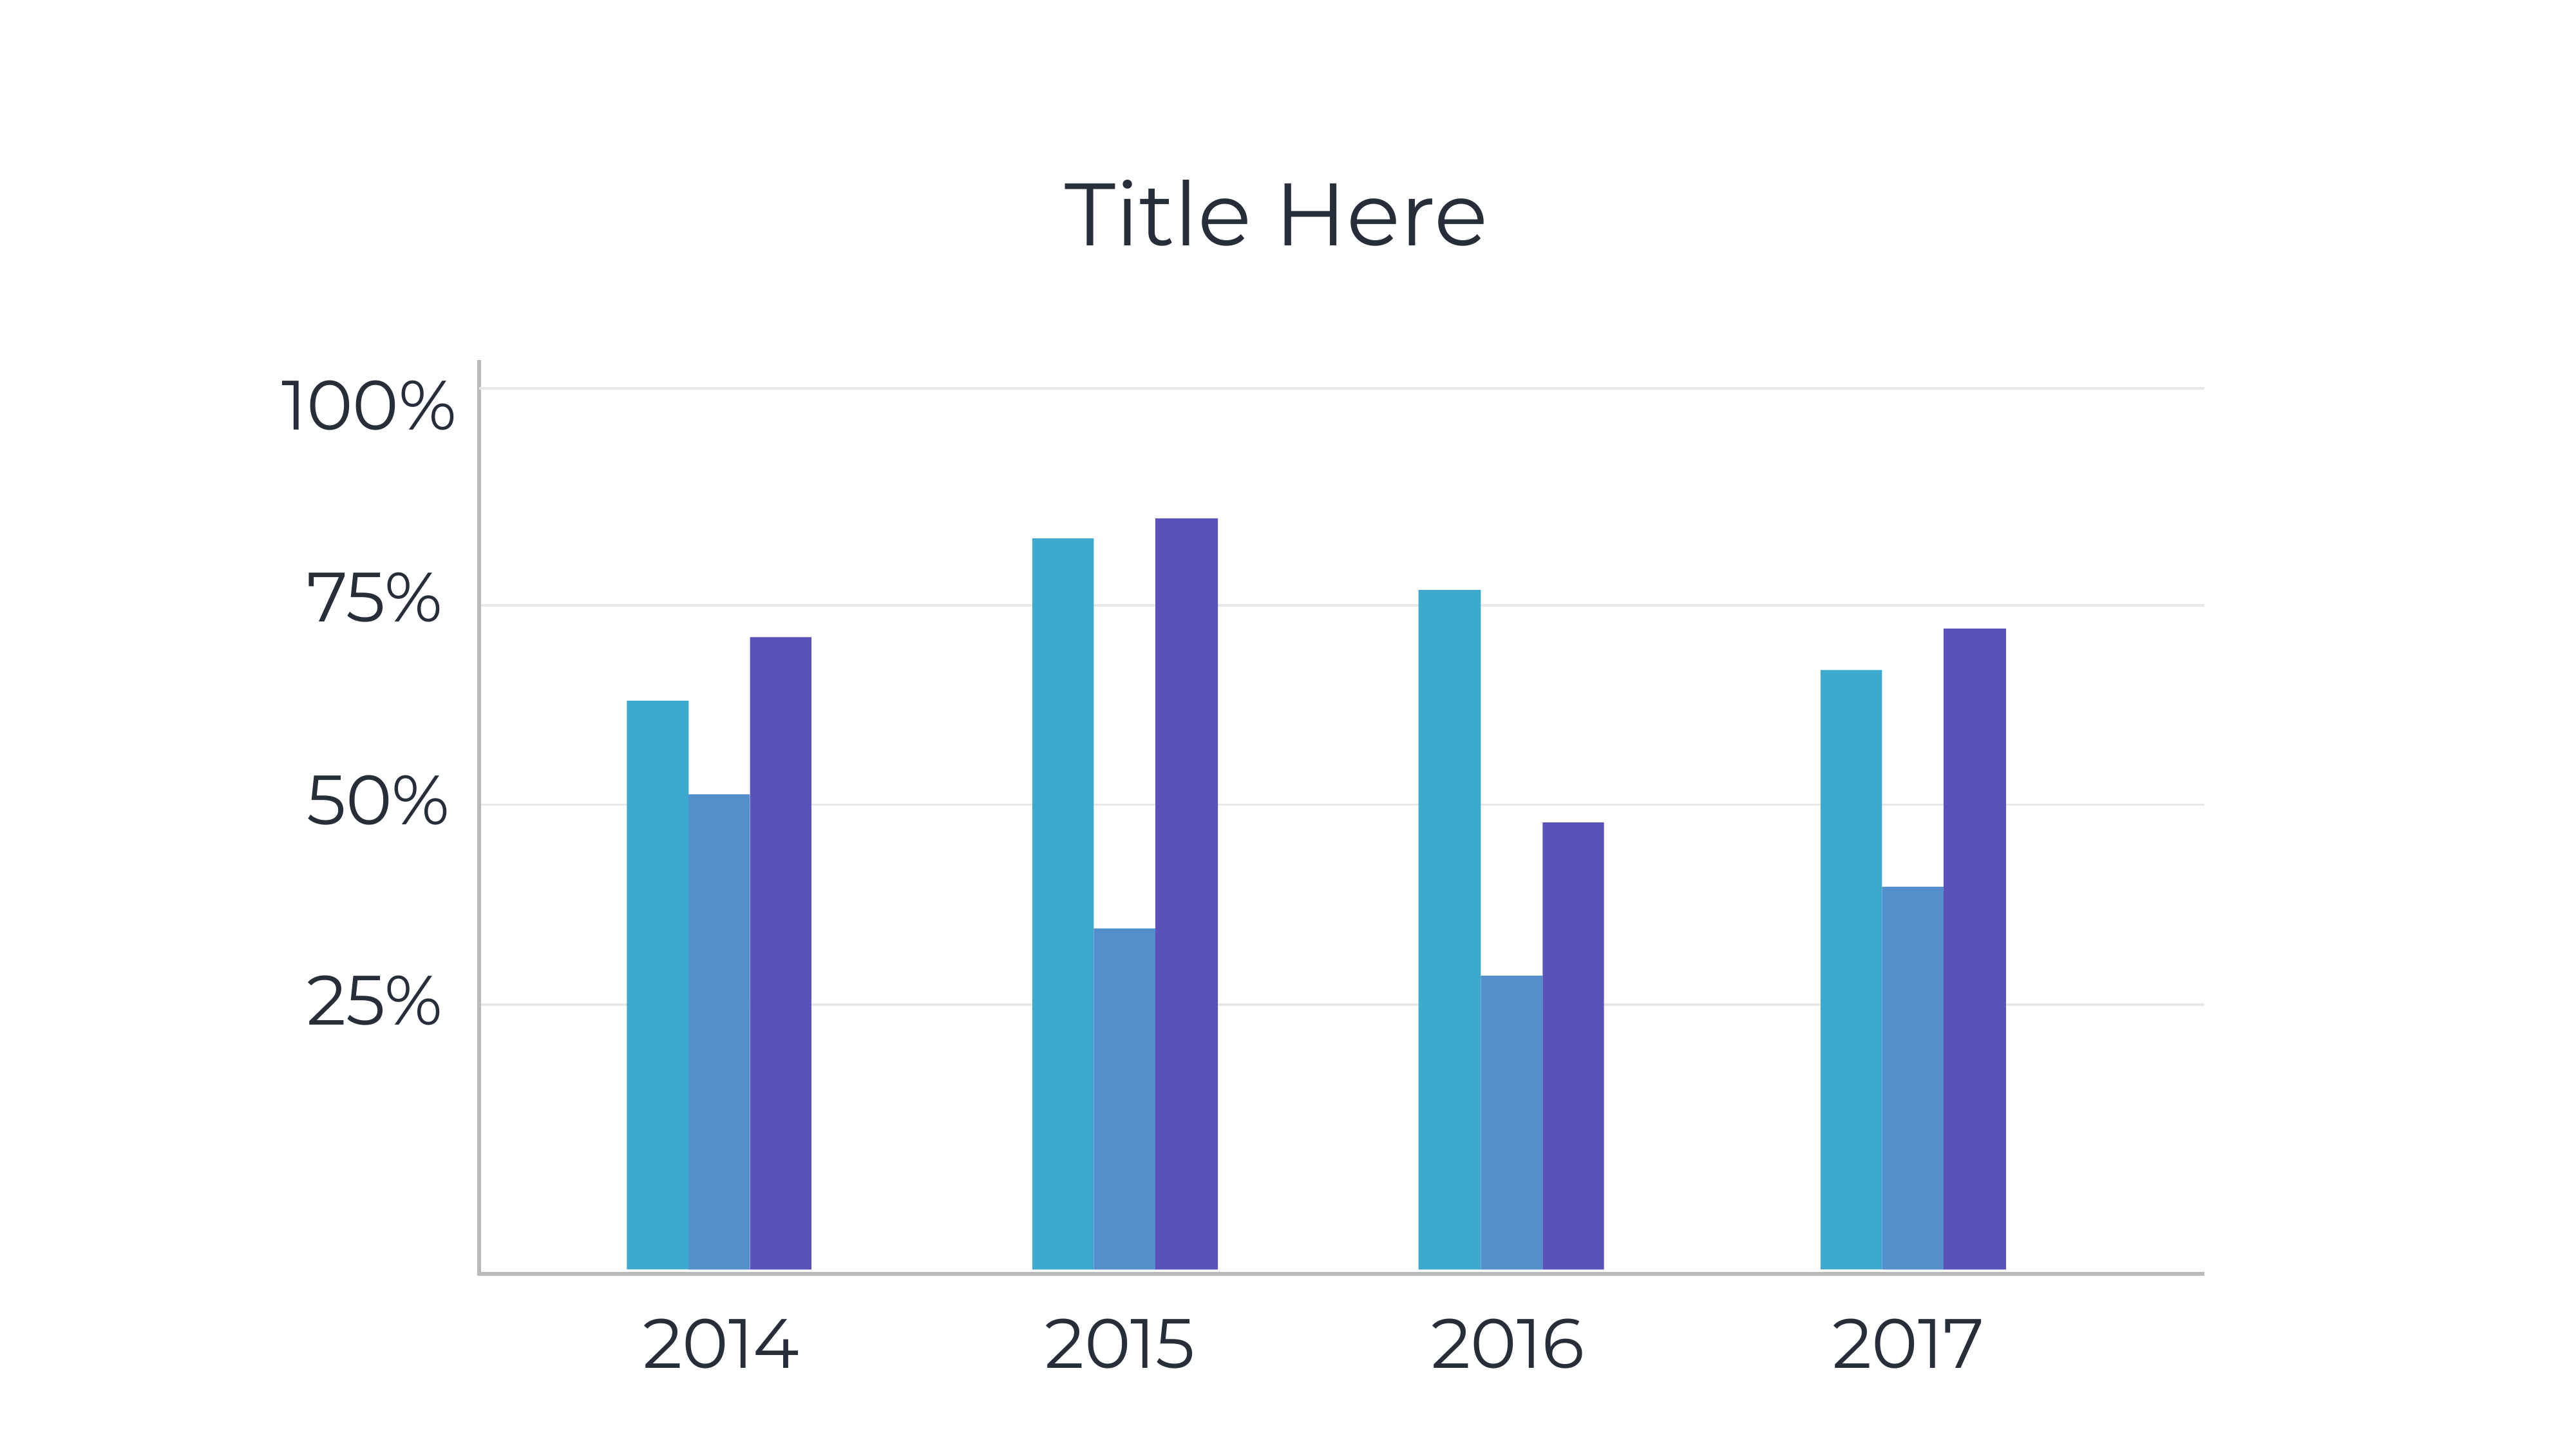

# Title Here
100%

75%

50%

25%

2014
2015
2016
2017